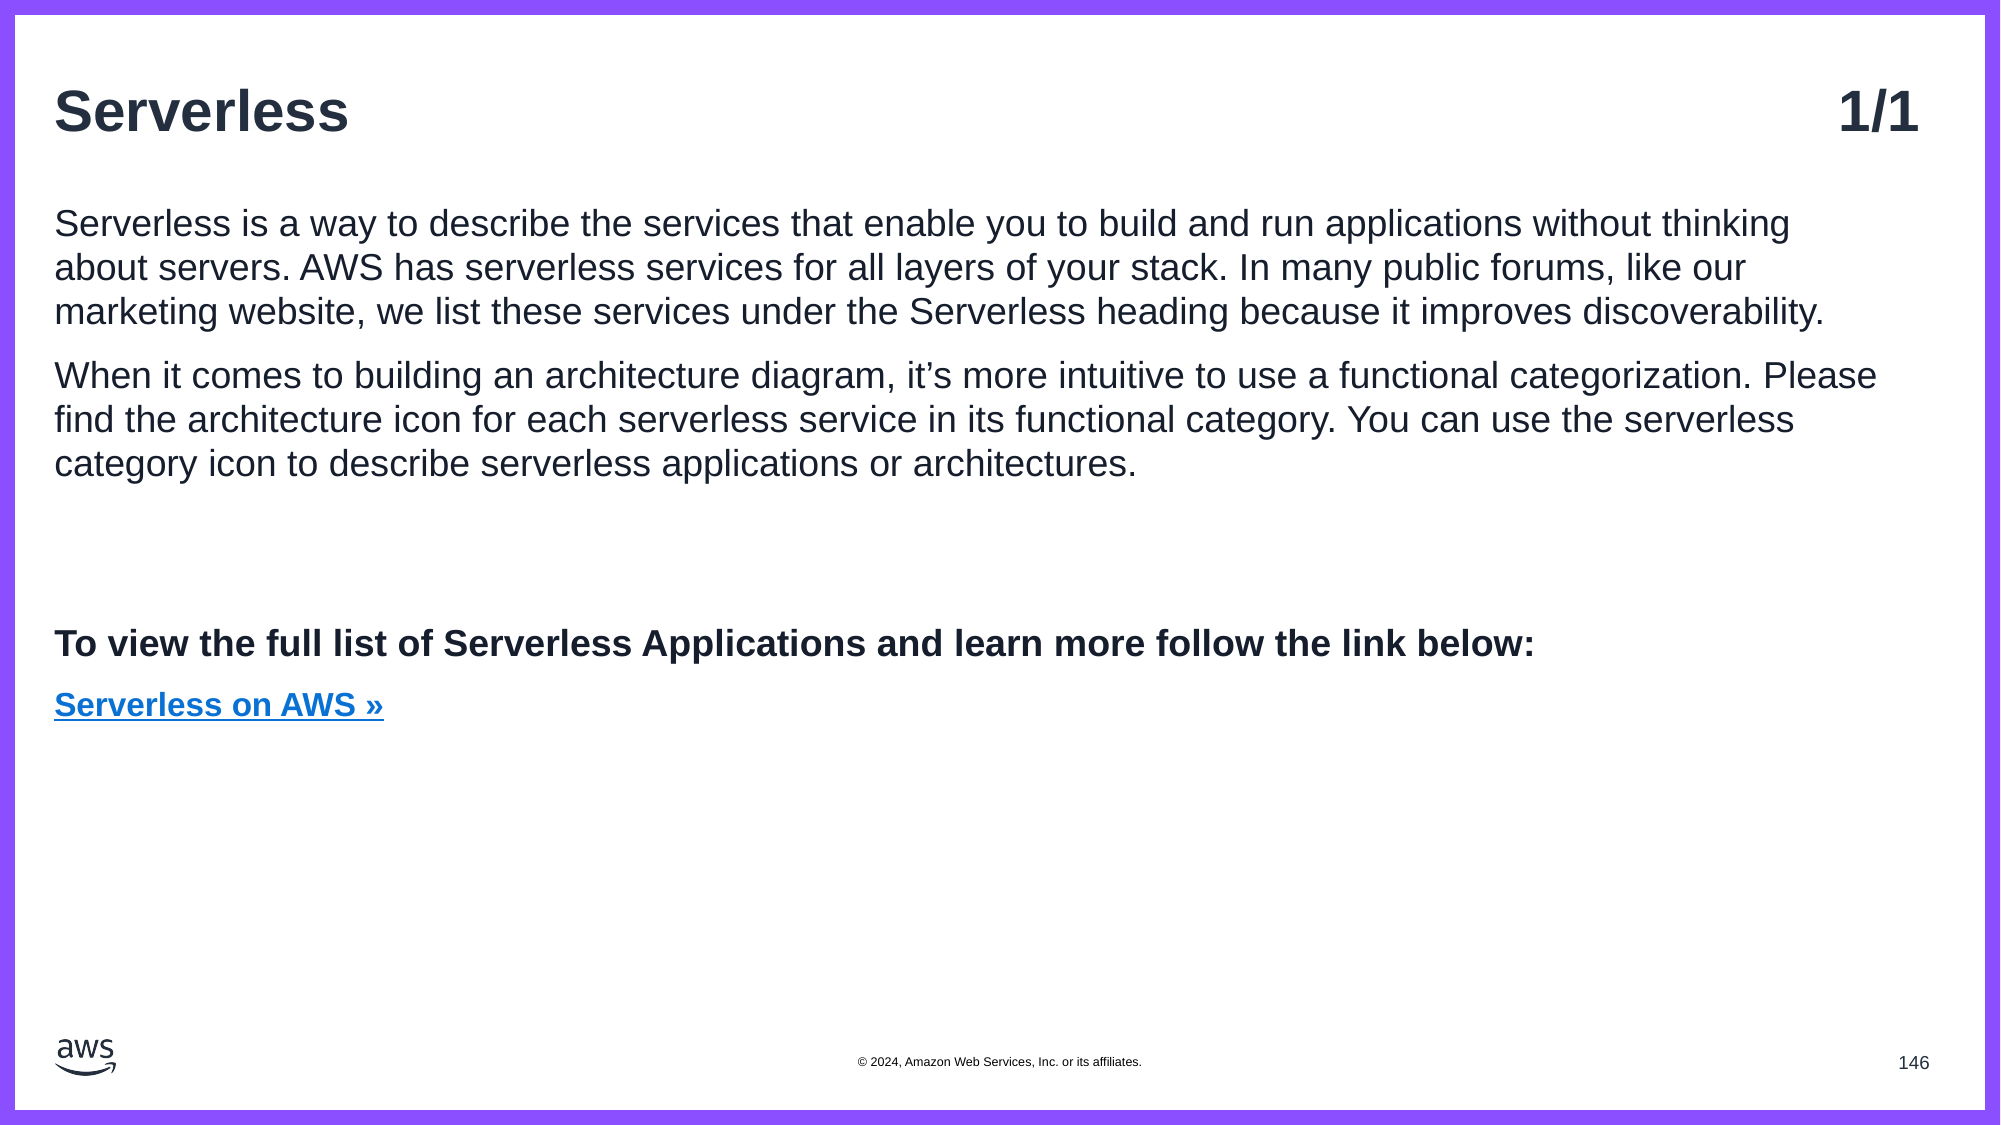

# Serverless	1/1
Serverless is a way to describe the services that enable you to build and run applications without thinking about servers. AWS has serverless services for all layers of your stack. In many public forums, like our marketing website, we list these services under the Serverless heading because it improves discoverability.
When it comes to building an architecture diagram, it’s more intuitive to use a functional categorization. Please find the architecture icon for each serverless service in its functional category. You can use the serverless category icon to describe serverless applications or architectures.
To view the full list of Serverless Applications and learn more follow the link below:
Serverless on AWS »
© 2024, Amazon Web Services, Inc. or its affiliates.
146